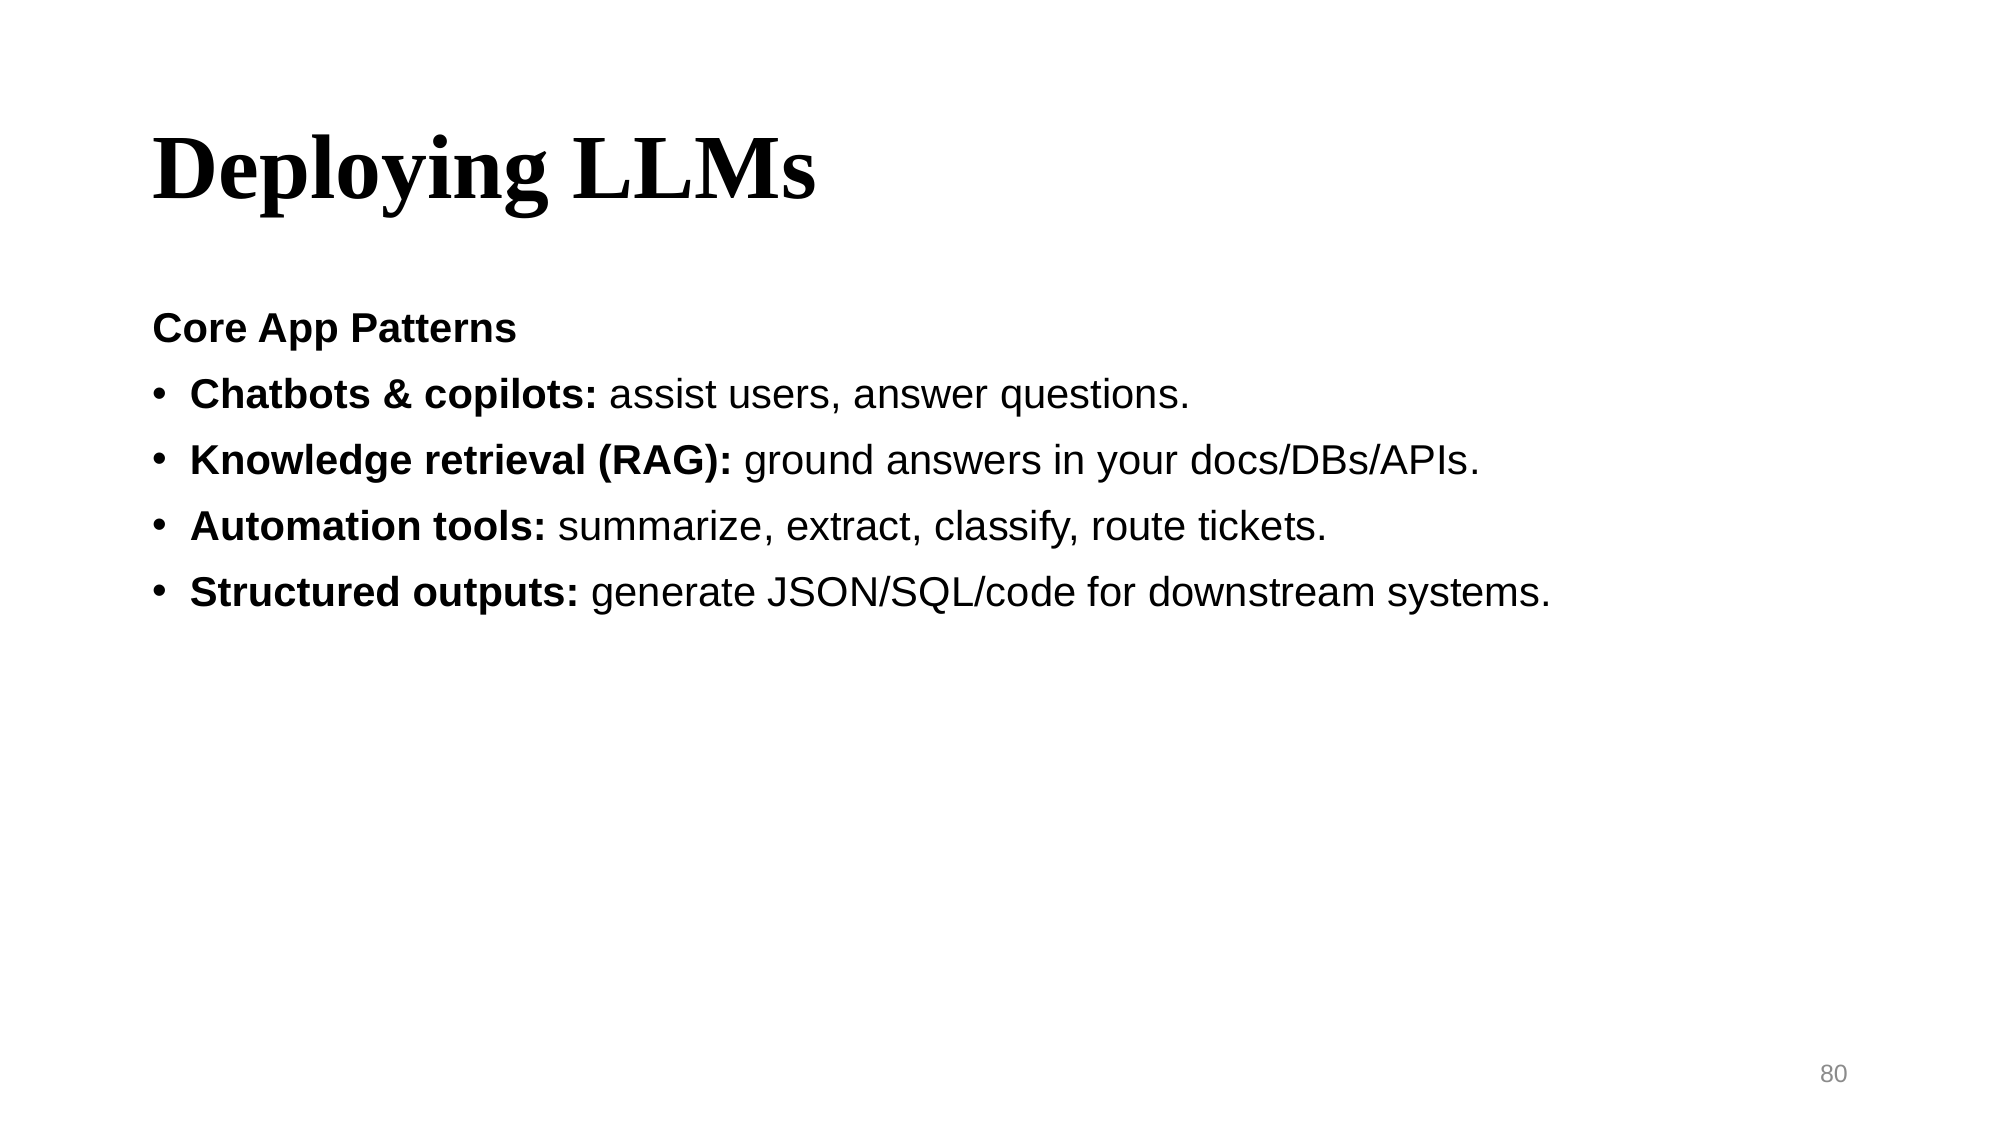

# Deploying LLMs
Core App Patterns
Chatbots & copilots: assist users, answer questions.
Knowledge retrieval (RAG): ground answers in your docs/DBs/APIs.
Automation tools: summarize, extract, classify, route tickets.
Structured outputs: generate JSON/SQL/code for downstream systems.
80